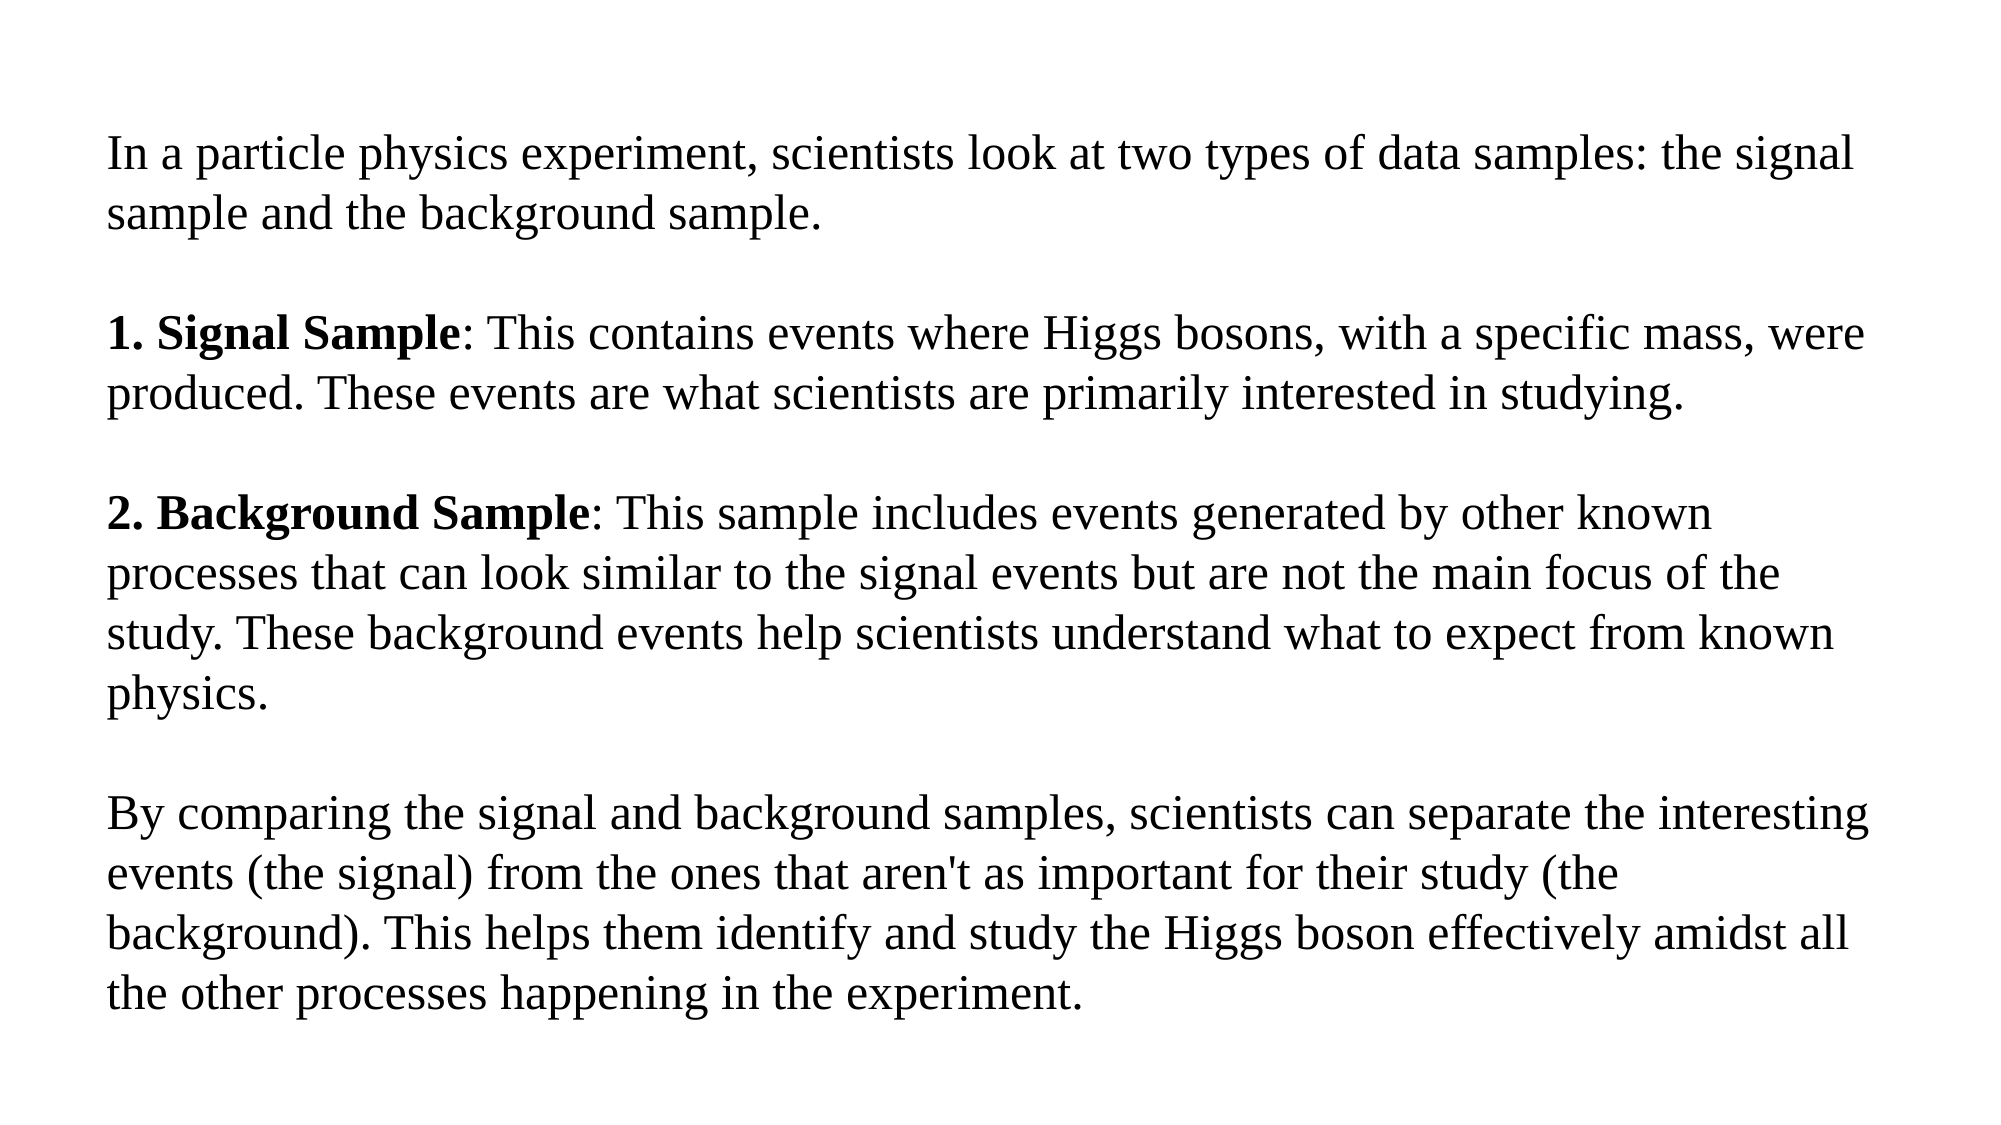

In a particle physics experiment, scientists look at two types of data samples: the signal sample and the background sample.

1. Signal Sample: This contains events where Higgs bosons, with a specific mass, were produced. These events are what scientists are primarily interested in studying.

2. Background Sample: This sample includes events generated by other known processes that can look similar to the signal events but are not the main focus of the study. These background events help scientists understand what to expect from known physics.

By comparing the signal and background samples, scientists can separate the interesting events (the signal) from the ones that aren't as important for their study (the background). This helps them identify and study the Higgs boson effectively amidst all the other processes happening in the experiment.